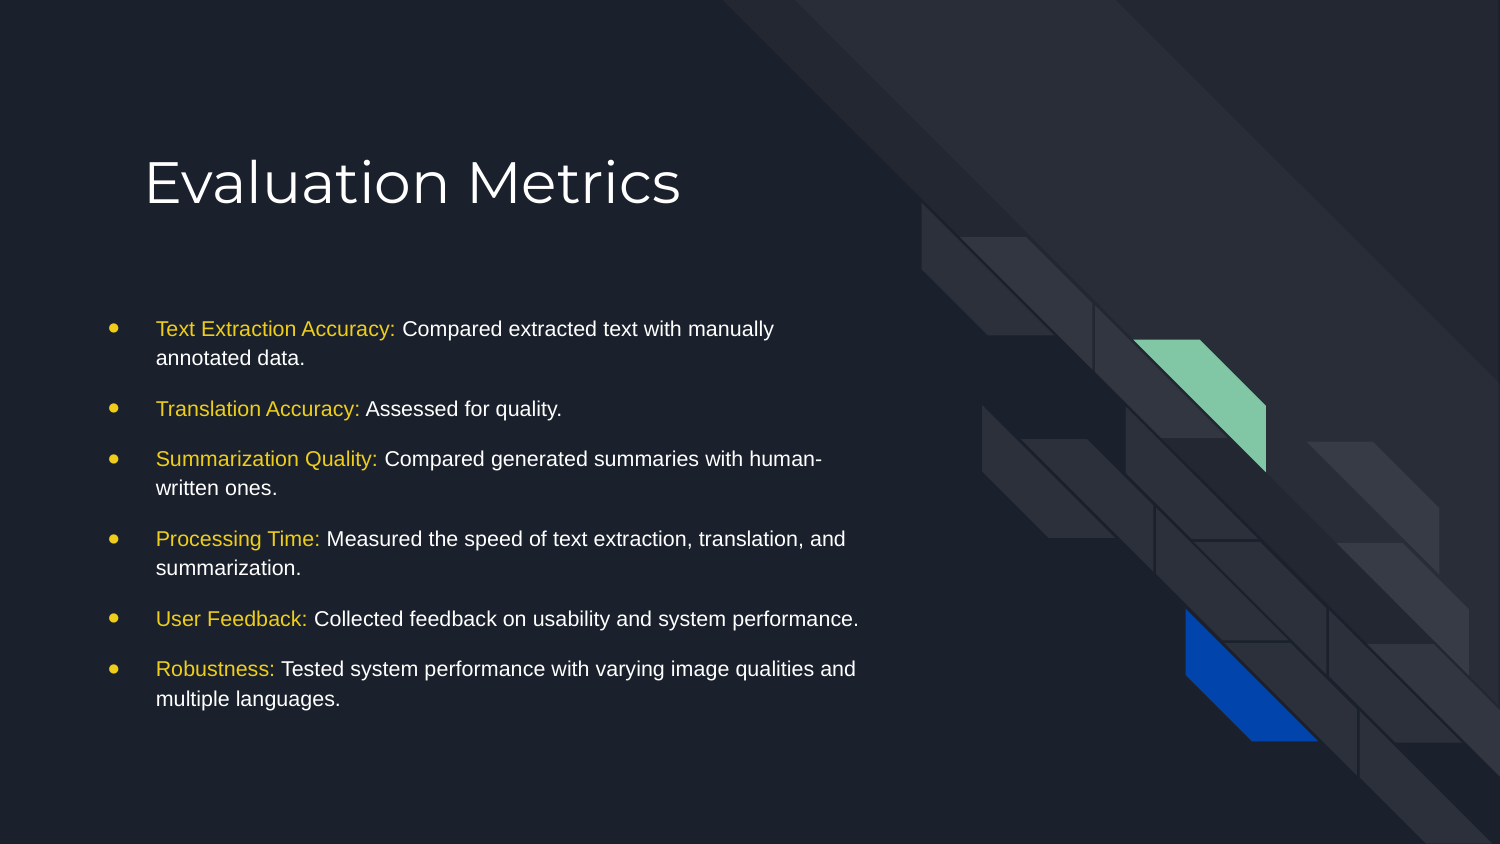

# Evaluation Metrics
Text Extraction Accuracy: Compared extracted text with manually annotated data.
Translation Accuracy: Assessed for quality.
Summarization Quality: Compared generated summaries with human-written ones.
Processing Time: Measured the speed of text extraction, translation, and summarization.
User Feedback: Collected feedback on usability and system performance.
Robustness: Tested system performance with varying image qualities and multiple languages.